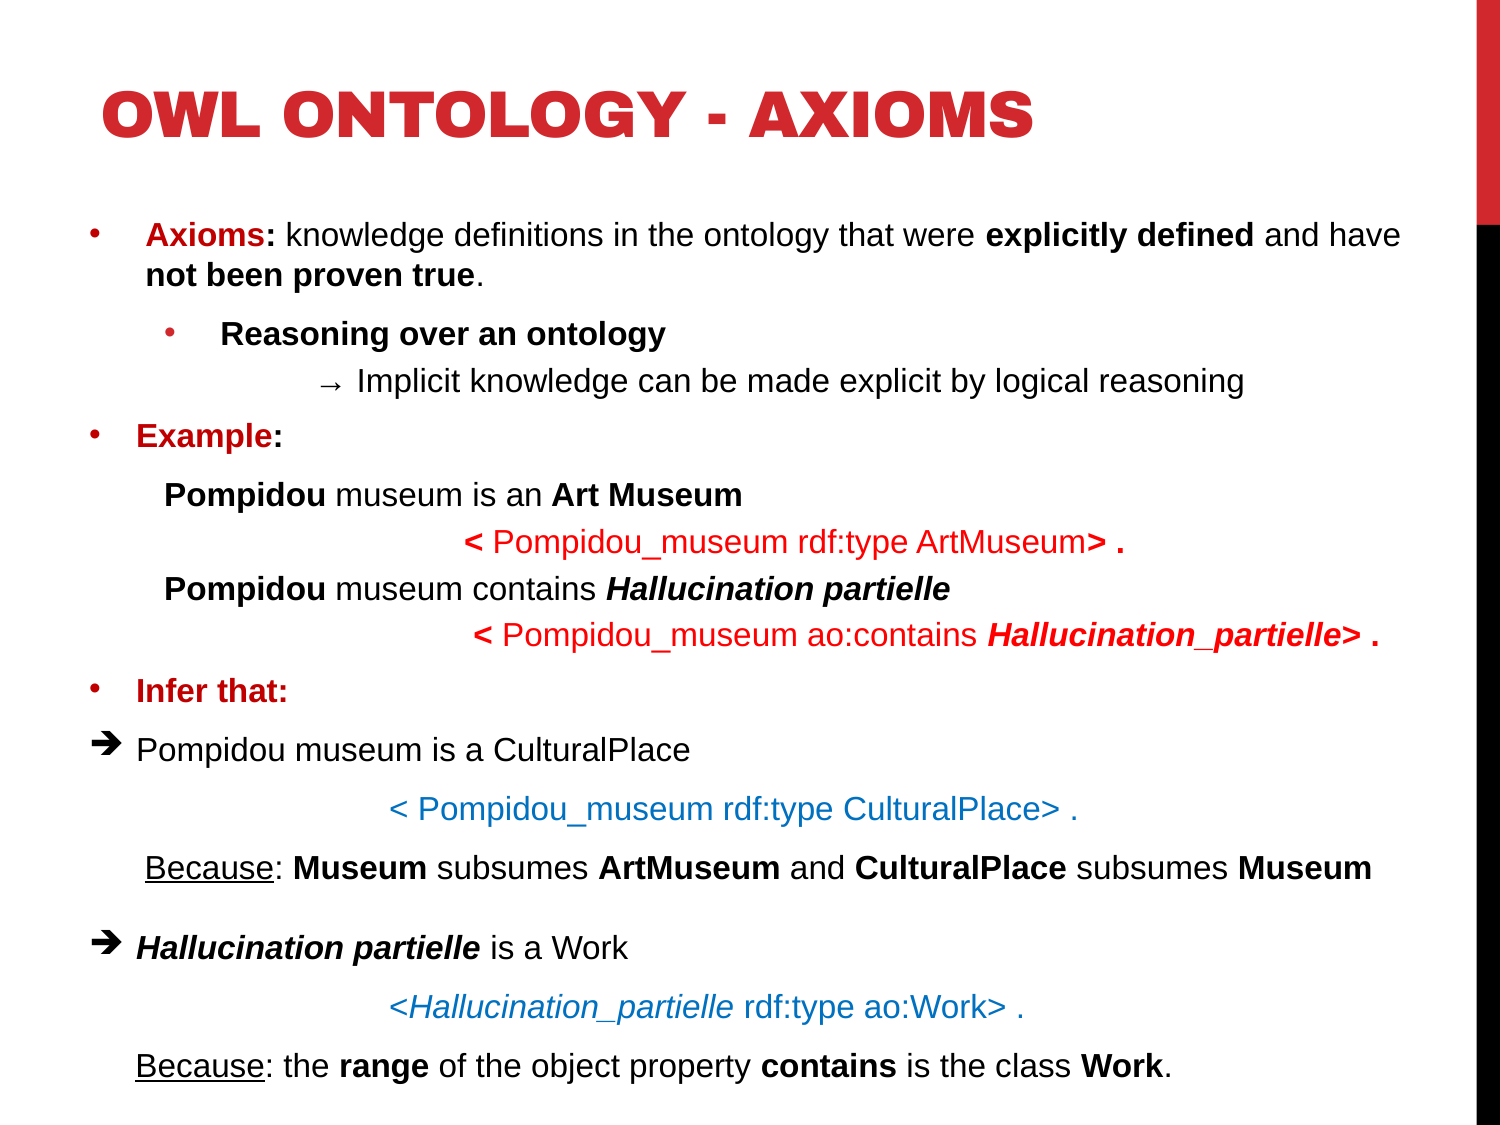

# OWL ontology - axioms
Axioms: knowledge definitions in the ontology that were explicitly defined and have not been proven true.
Reasoning over an ontology
	→ Implicit knowledge can be made explicit by logical reasoning

Example:
Pompidou museum is an Art Museum
		< Pompidou_museum rdf:type ArtMuseum> .
Pompidou museum contains Hallucination partielle
       	 	 < Pompidou_museum ao:contains Hallucination_partielle> .

Infer that:
Pompidou museum is a CulturalPlace
		< Pompidou_museum rdf:type CulturalPlace> .
      Because: Museum subsumes ArtMuseum and CulturalPlace subsumes Museum

Hallucination partielle is a Work
		<Hallucination_partielle rdf:type ao:Work> .
     Because: the range of the object property contains is the class Work.

12
12